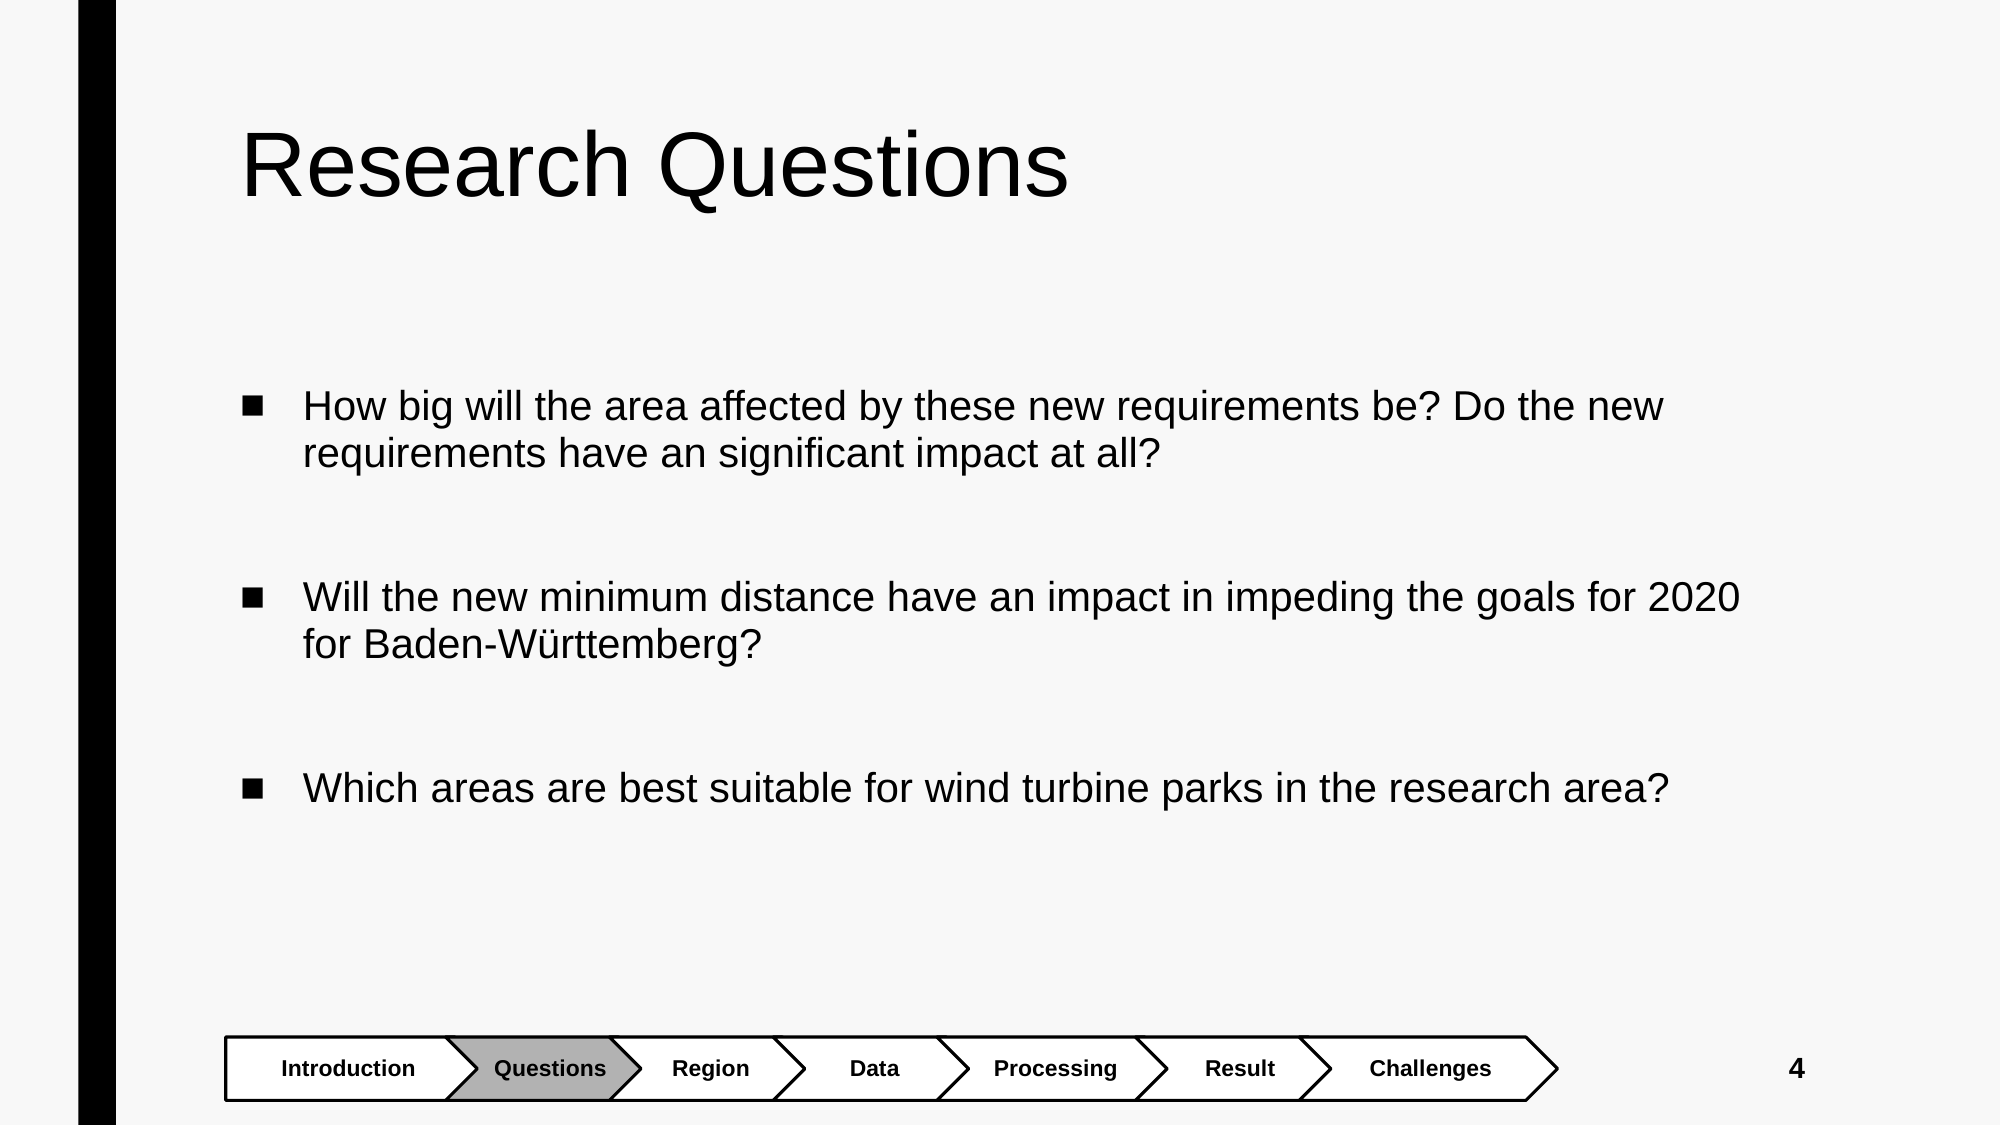

# Research Questions
How big will the area affected by these new requirements be? Do the new requirements have an significant impact at all?

Will the new minimum distance have an impact in impeding the goals for 2020 for Baden-Württemberg?

Which areas are best suitable for wind turbine parks in the research area?
4